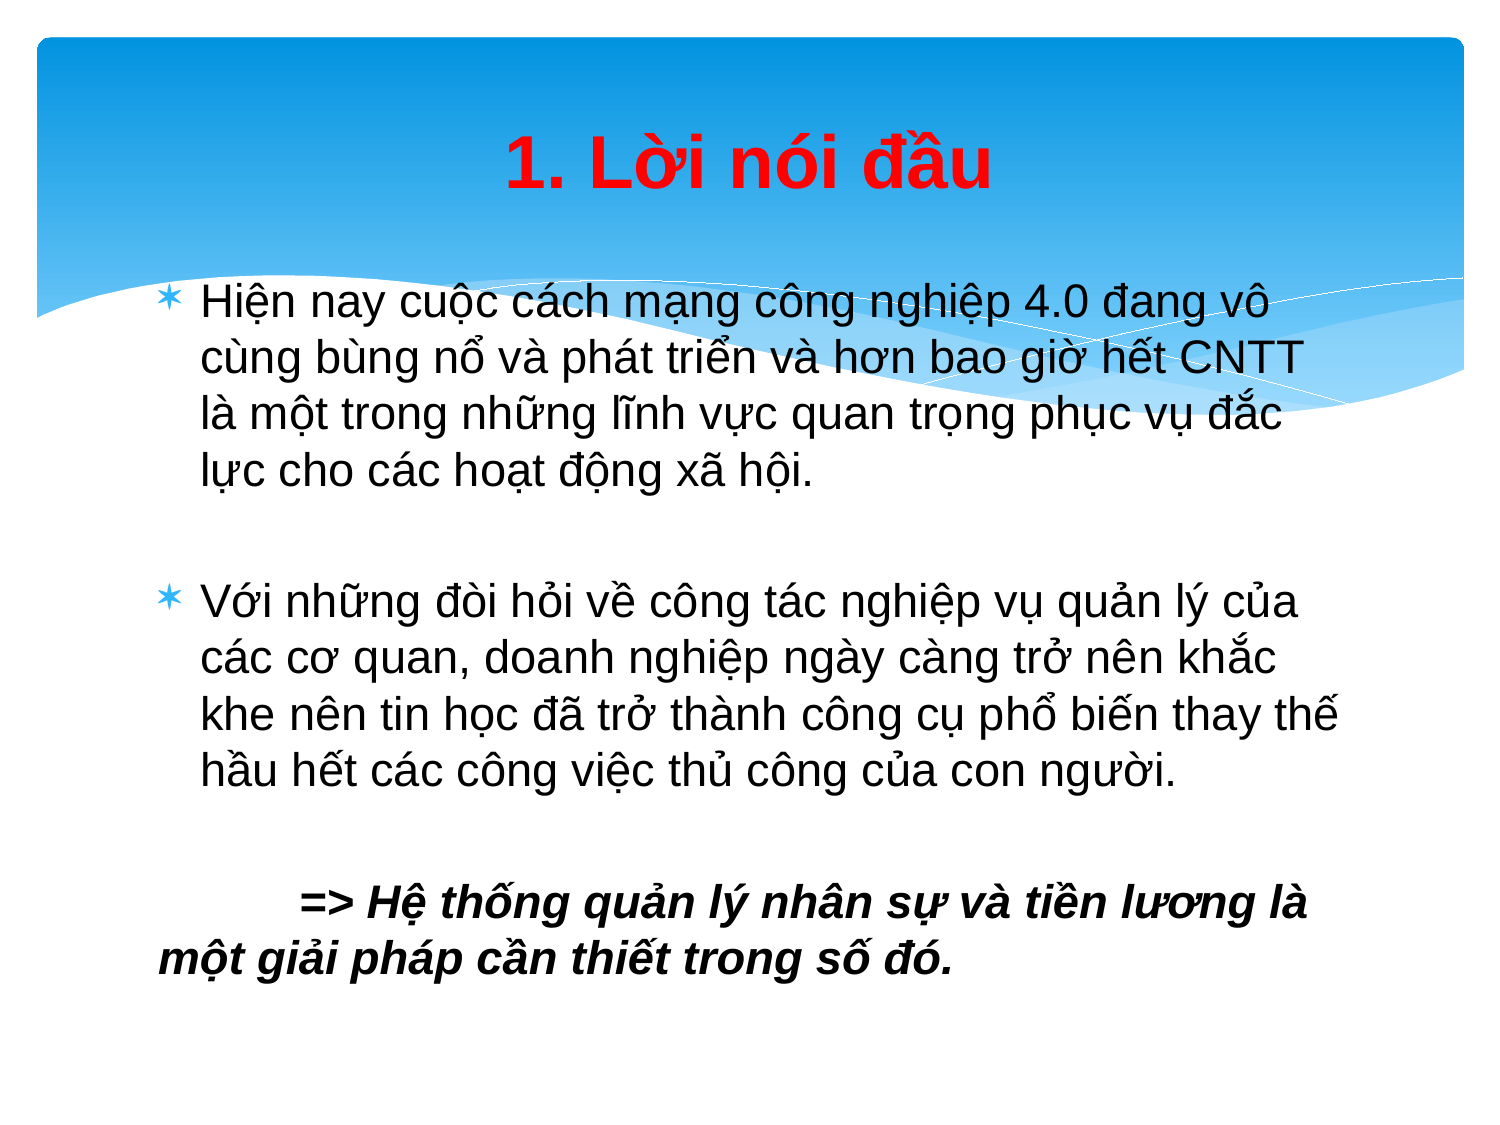

# 1. Lời nói đầu
Hiện nay cuộc cách mạng công nghiệp 4.0 đang vô cùng bùng nổ và phát triển và hơn bao giờ hết CNTT là một trong những lĩnh vực quan trọng phục vụ đắc lực cho các hoạt động xã hội.

Với những đòi hỏi về công tác nghiệp vụ quản lý của các cơ quan, doanh nghiệp ngày càng trở nên khắc khe nên tin học đã trở thành công cụ phổ biến thay thế hầu hết các công việc thủ công của con người.

	=> Hệ thống quản lý nhân sự và tiền lương là một giải pháp cần thiết trong số đó.